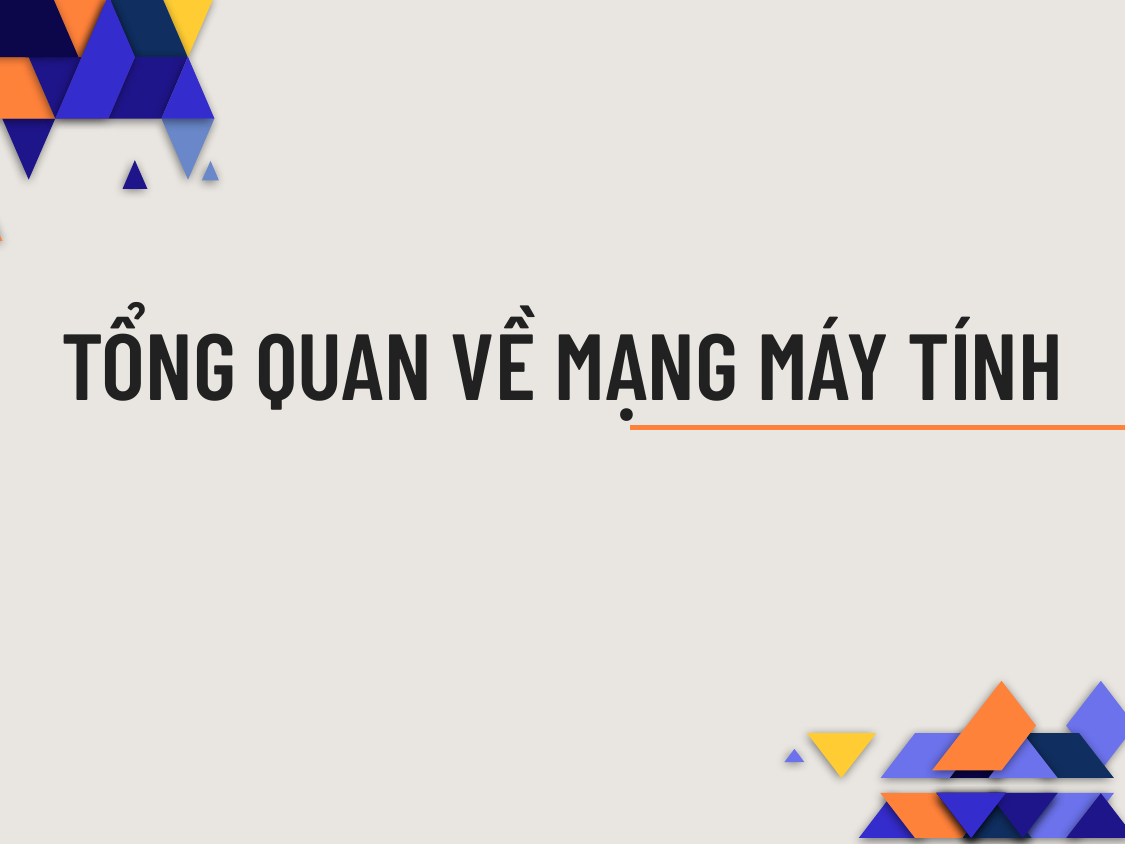

# TỔNG QUAN VỀ MẠNG MÁY TÍNH